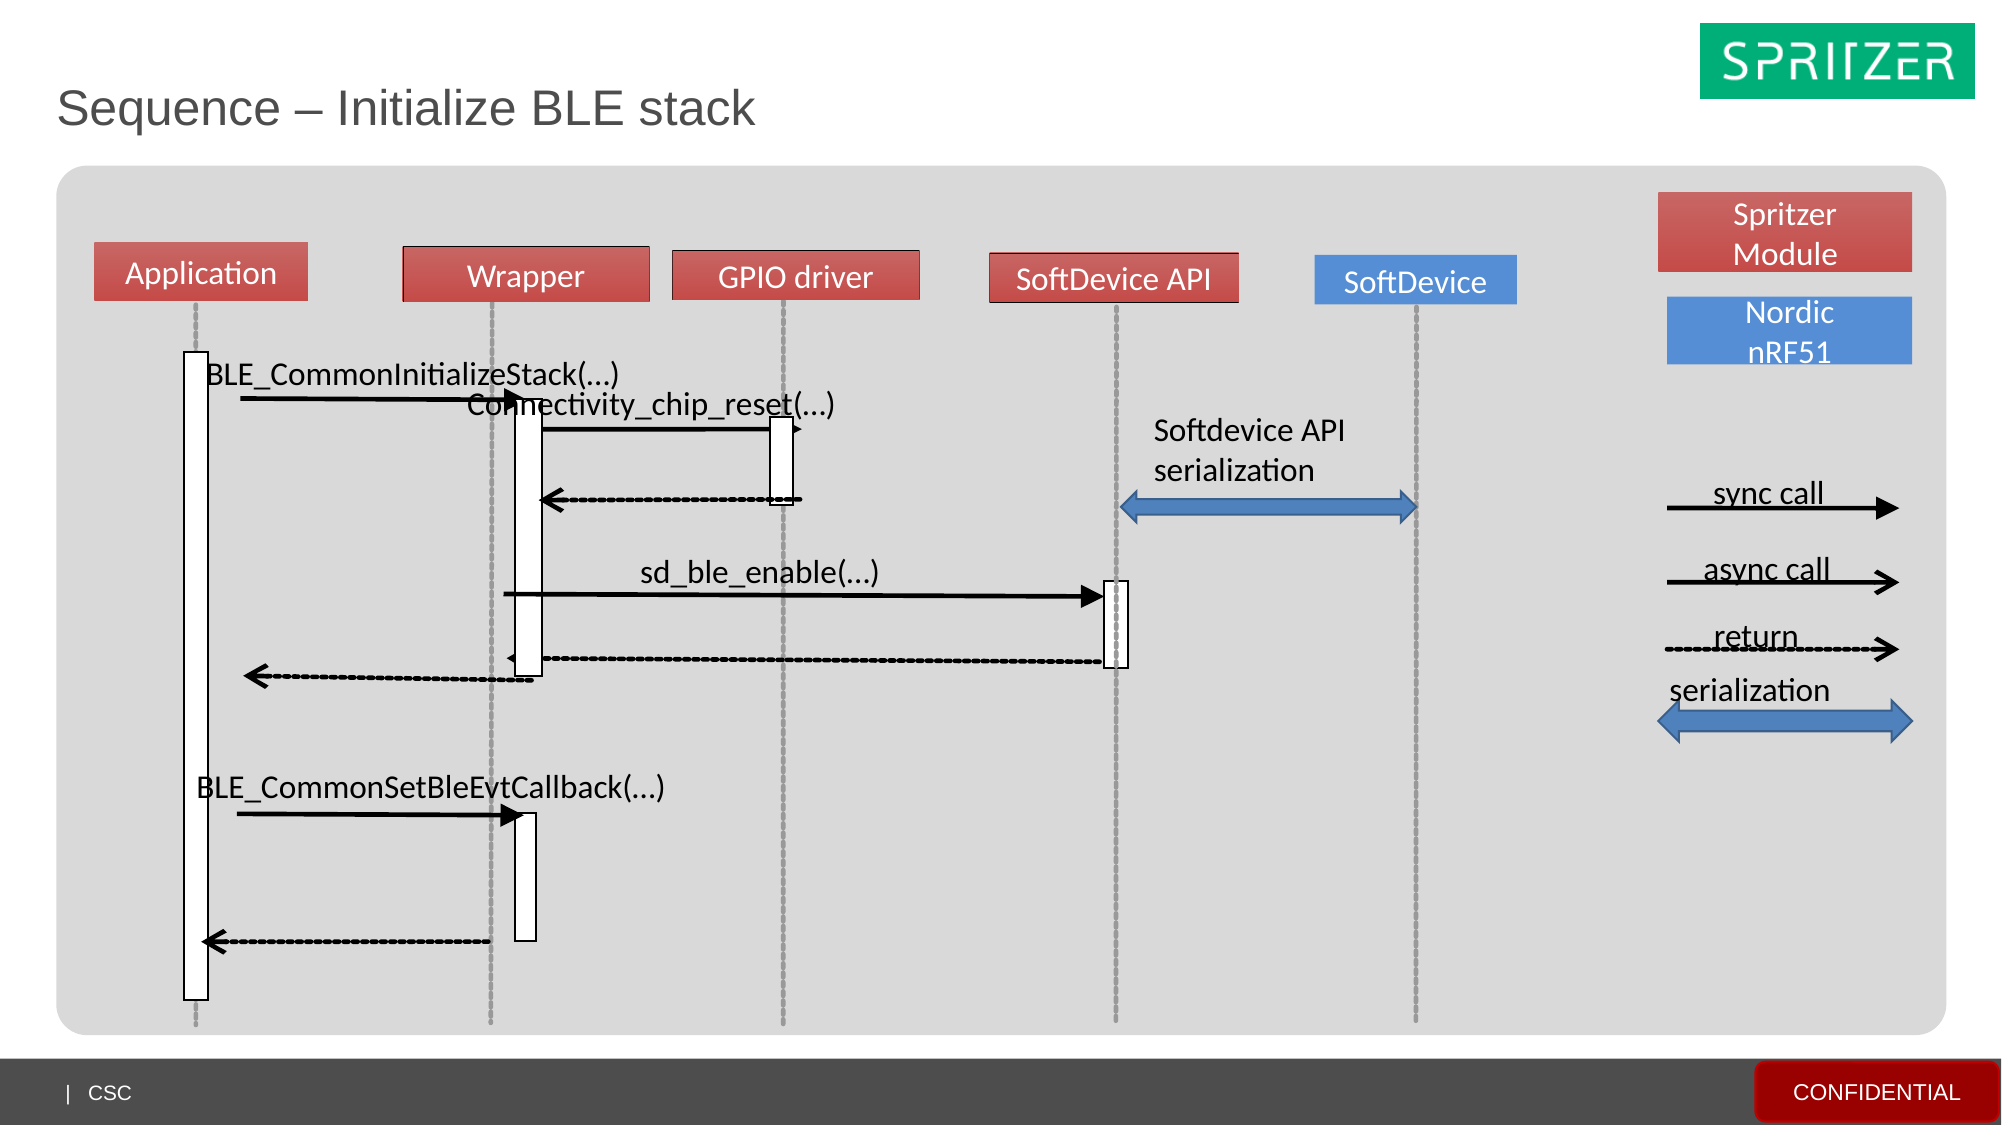

Sequence – Initialize BLE stack
Spritzer
Module
Application
Wrapper
GPIO driver
SoftDevice API
SoftDevice
Nordic
nRF51

BLE_CommonInitializeStack(…)

Connectivity_chip_reset(…)

Softdevice API
serialization

sync call

async call
sd_ble_enable(…)

return

serialization

BLE_CommonSetBleEvtCallback(…)